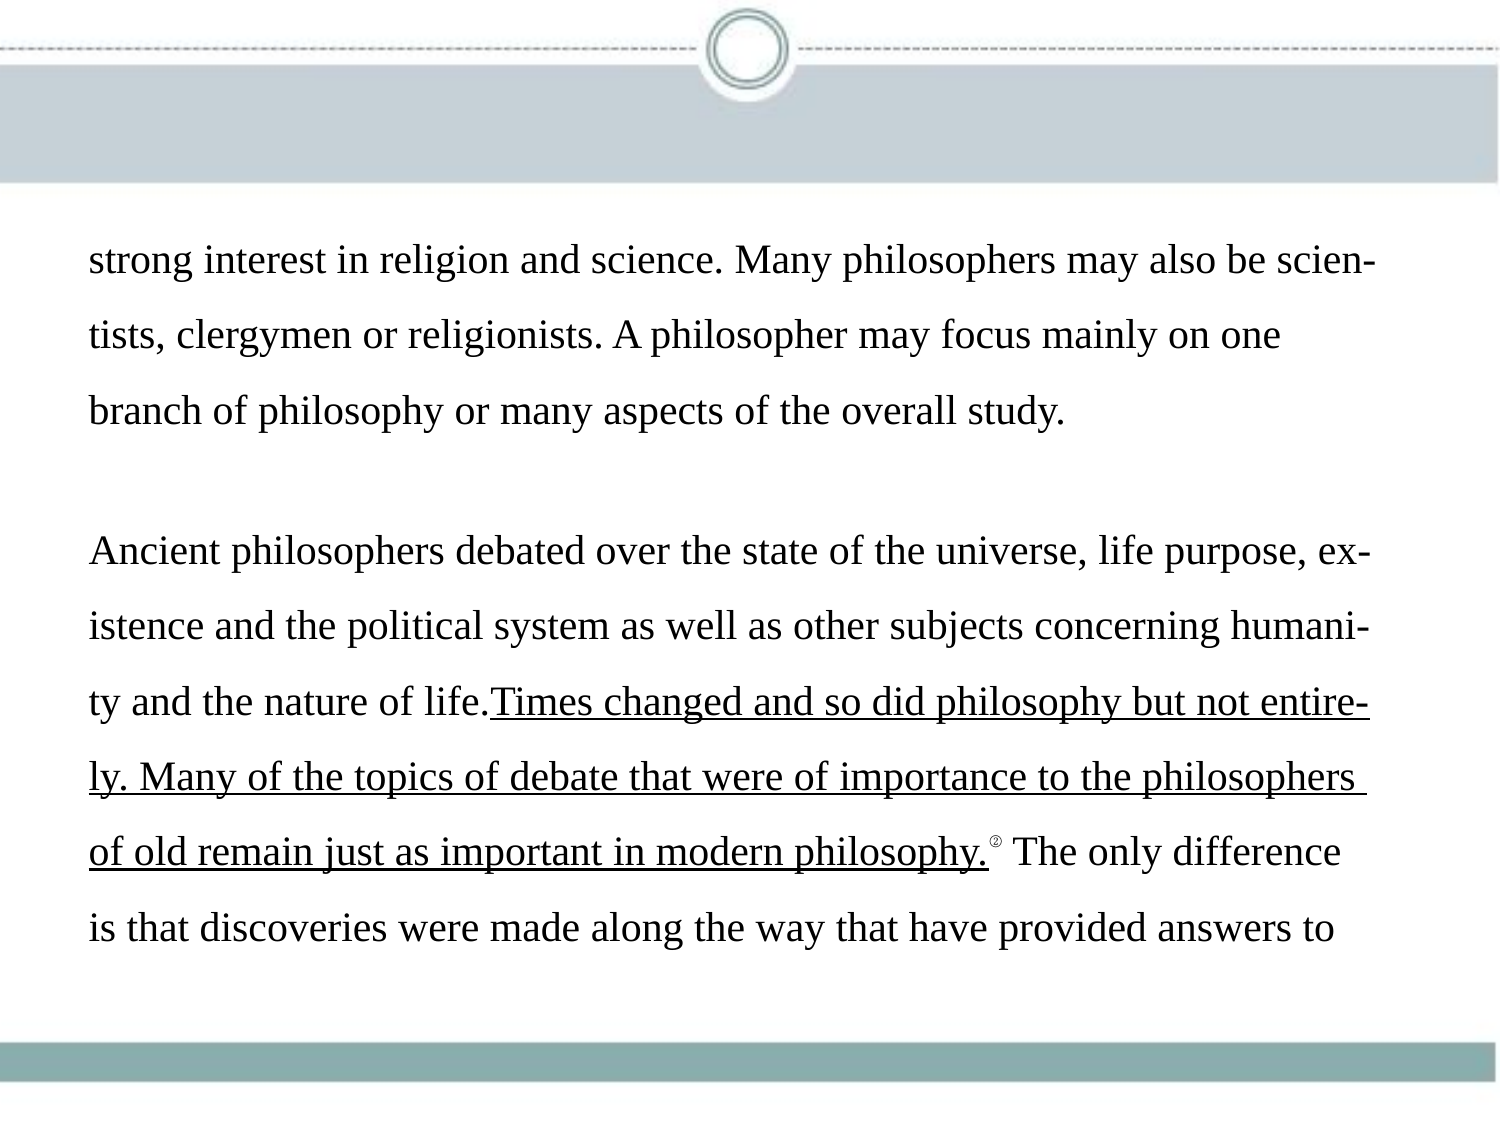

strong interest in religion and science. Many philosophers may also be scien-
tists, clergymen or religionists. A philosopher may focus mainly on one
branch of philosophy or many aspects of the overall study.
Ancient philosophers debated over the state of the universe, life purpose, ex-
istence and the political system as well as other subjects concerning humani-
ty and the nature of life.Times changed and so did philosophy but not entire-
ly. Many of the topics of debate that were of importance to the philosophers
of old remain just as important in modern philosophy.② The only difference
is that discoveries were made along the way that have provided answers to